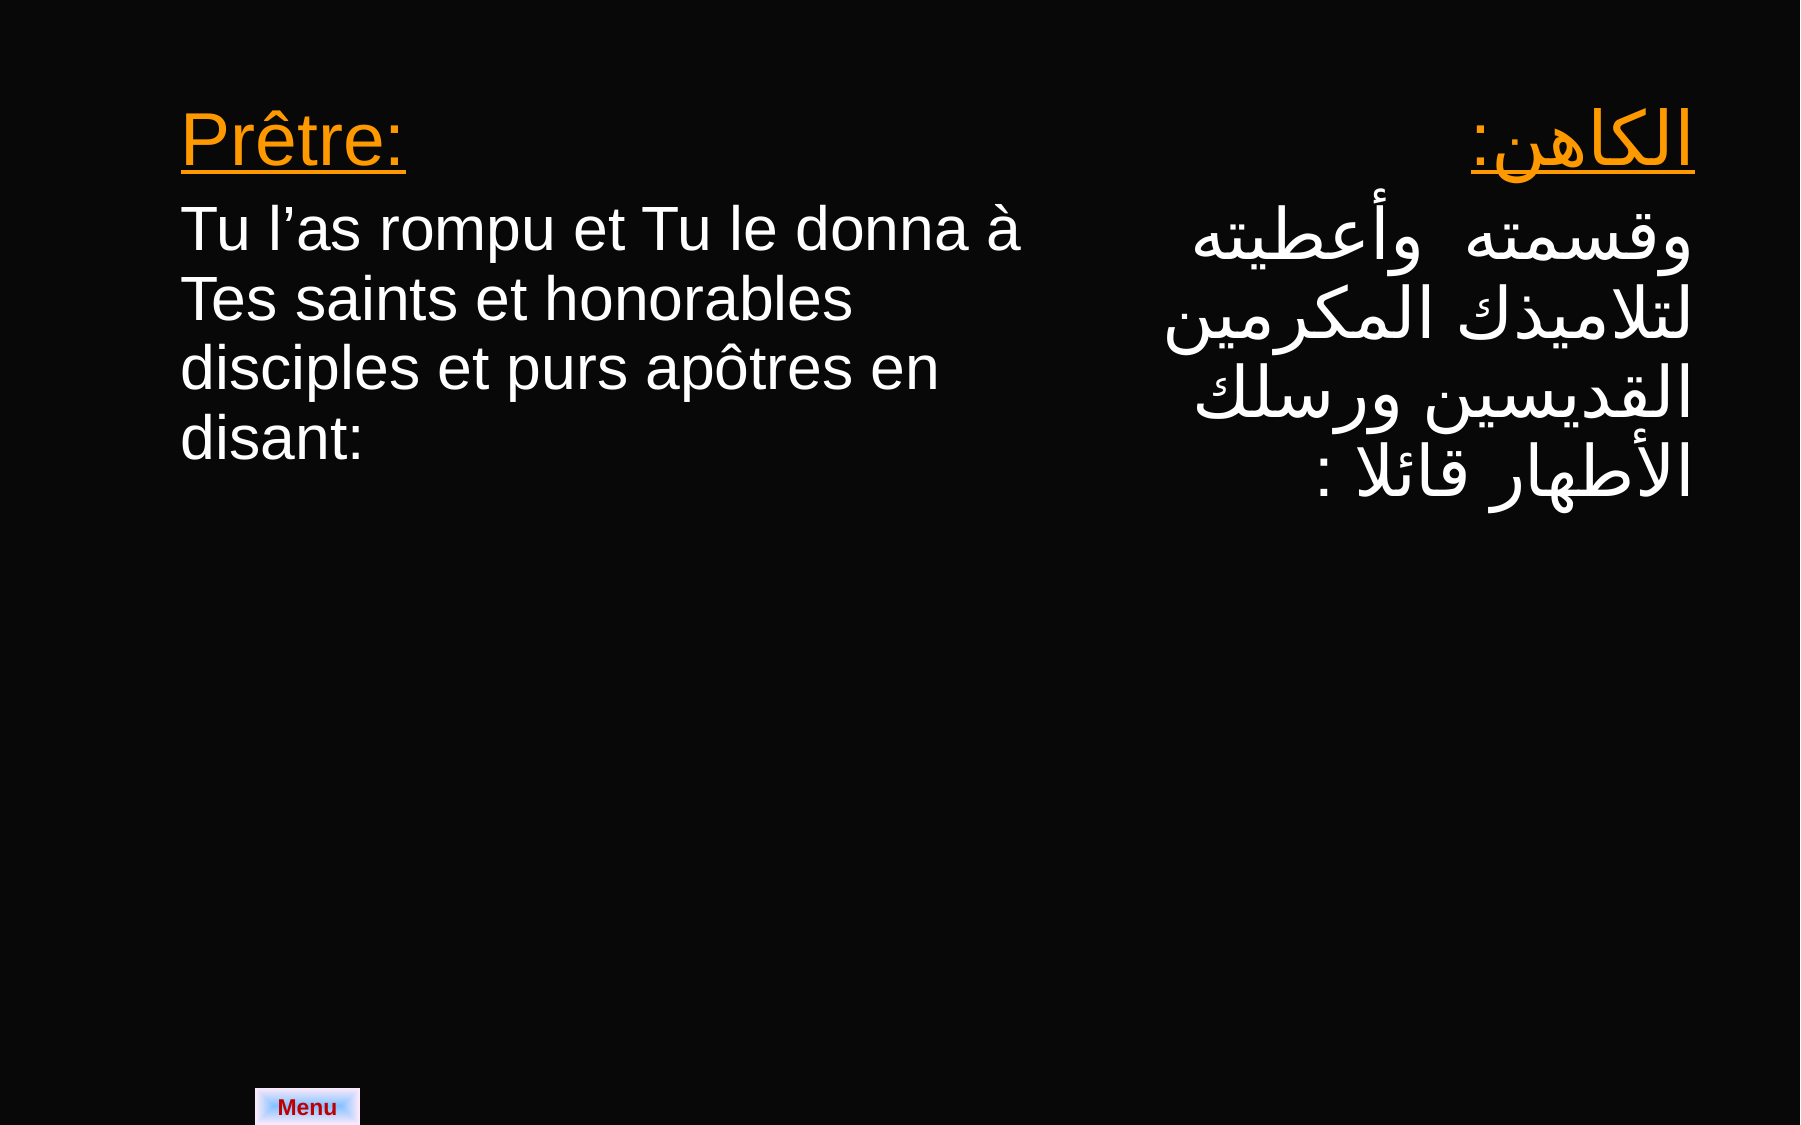

| Prêtre: Tu l’as rompu et Tu le donna à Tes saints et honorables disciples et purs apôtres en disant: | الكاهن: وقسمته وأعطيته لتلاميذك المكرمين القديسين ورسلك الأطهار قائلا : |
| --- | --- |

Menu